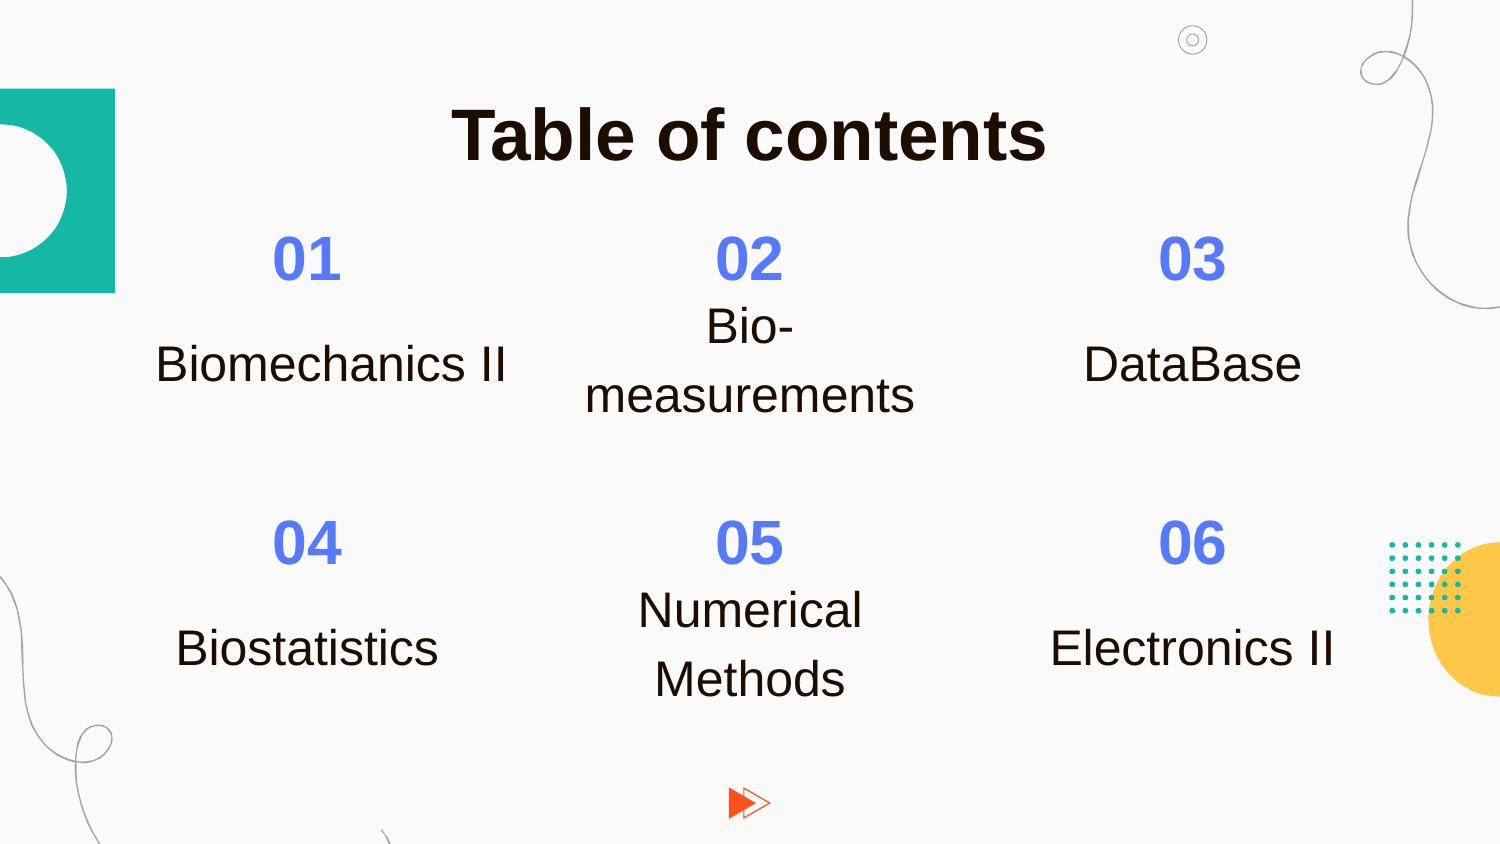

# Table of contents
01
02
03
Bio- measurements
Biomechanics II
DataBase
04
05
06
Numerical Methods
Biostatistics
Electronics II